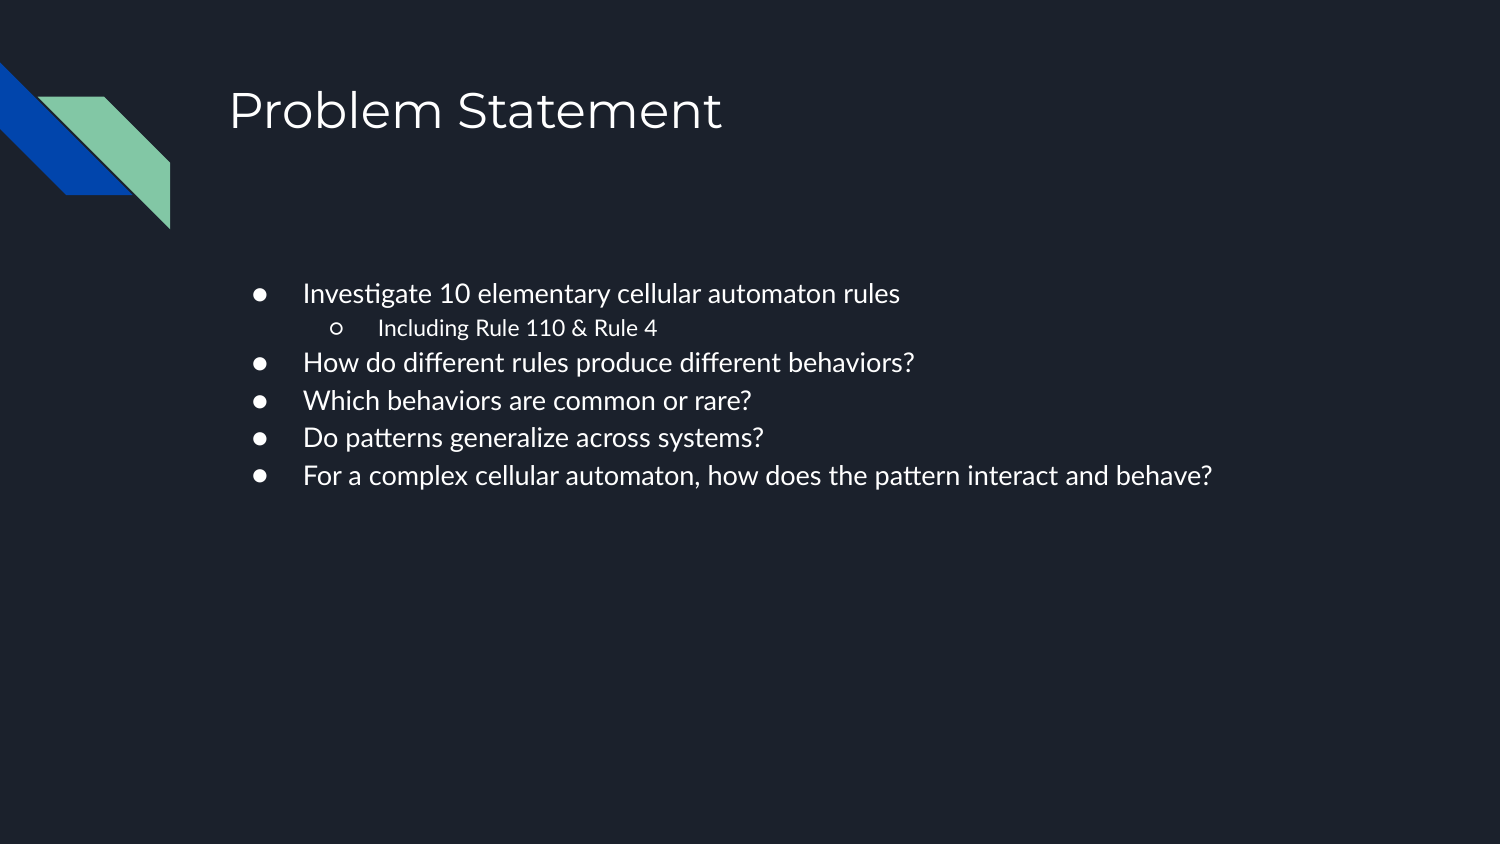

# Problem Statement
Investigate 10 elementary cellular automaton rules
Including Rule 110 & Rule 4
How do different rules produce different behaviors?
Which behaviors are common or rare?
Do patterns generalize across systems?
For a complex cellular automaton, how does the pattern interact and behave?